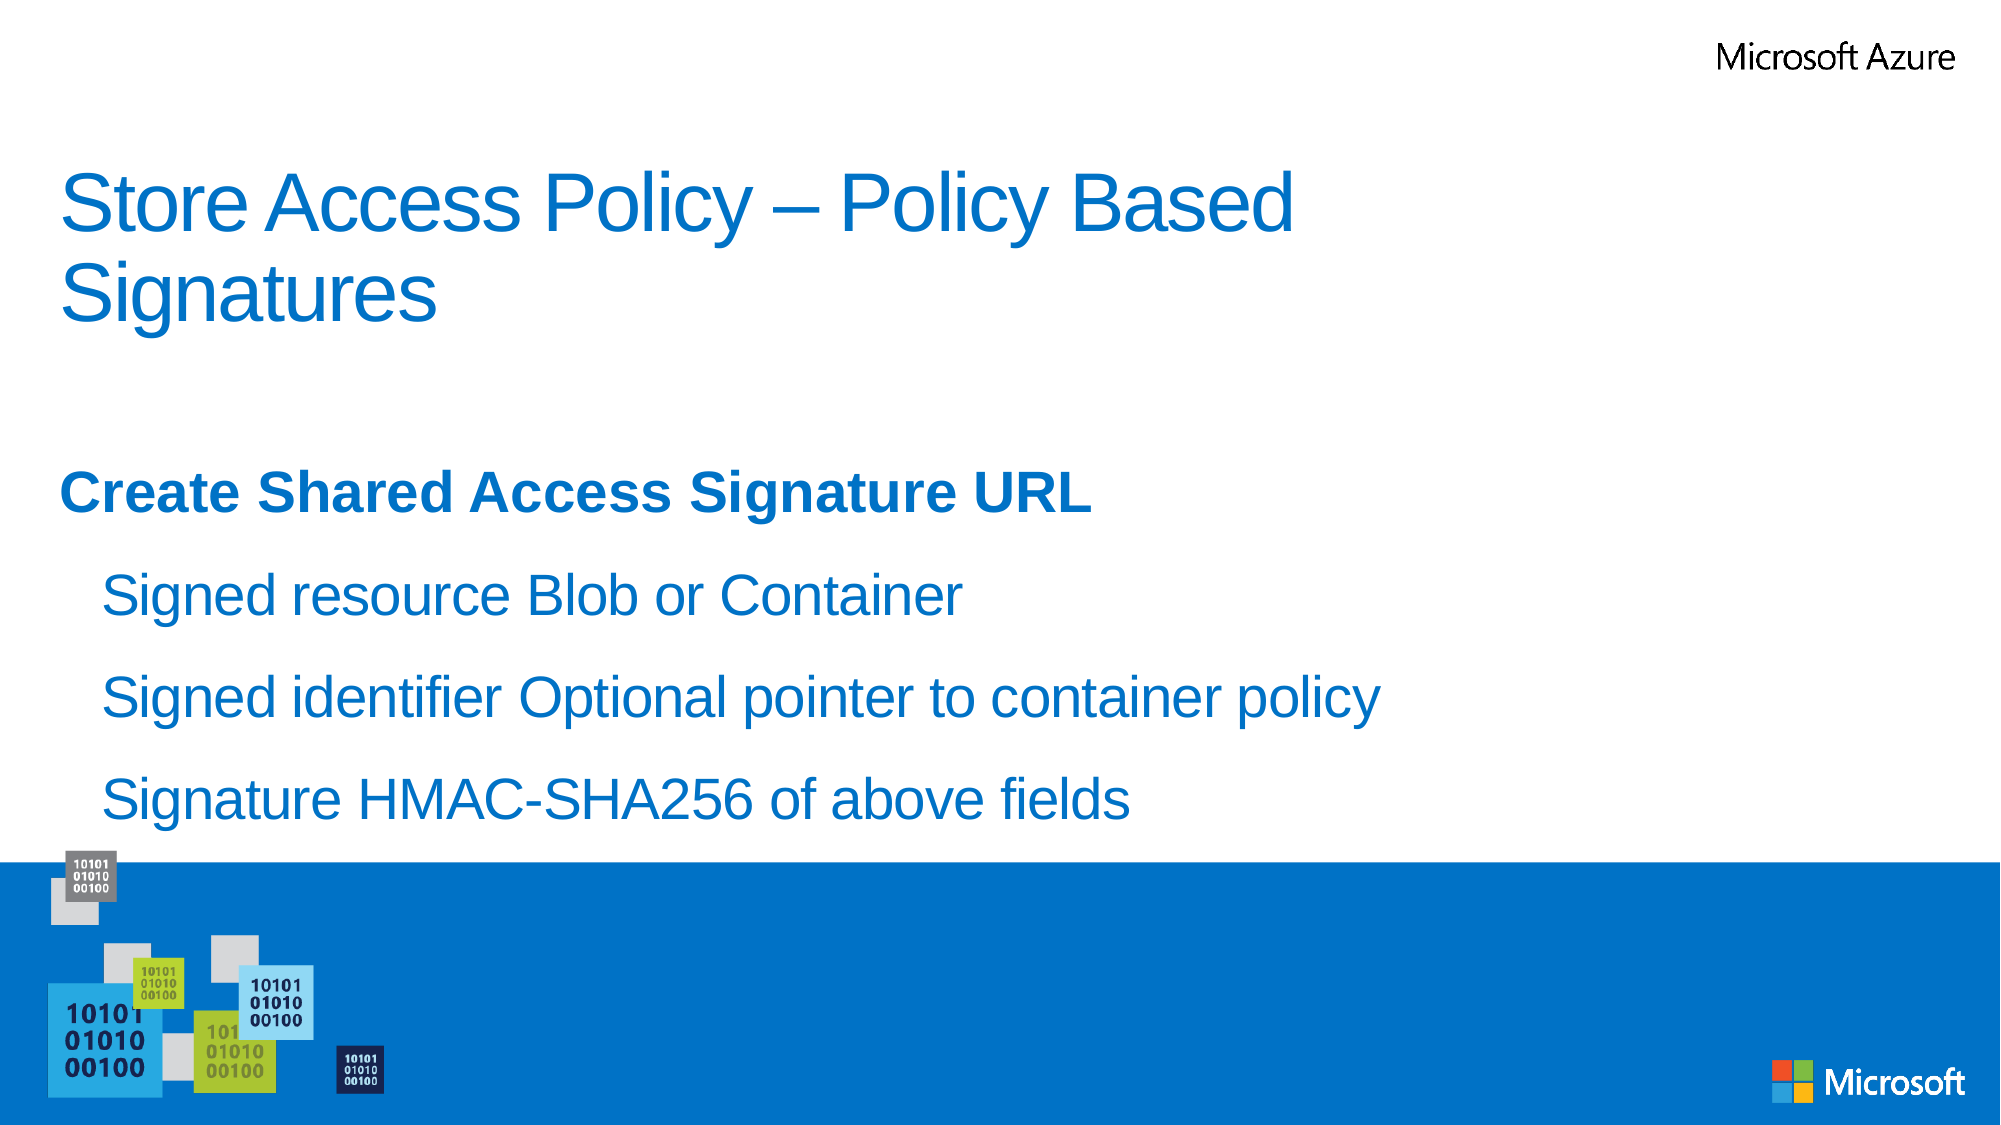

# Store Access Policy – Policy Based Signatures

Create Shared Access Signature URL
Signed resource Blob or Container
Signed identifier Optional pointer to container policy
Signature HMAC-SHA256 of above fields